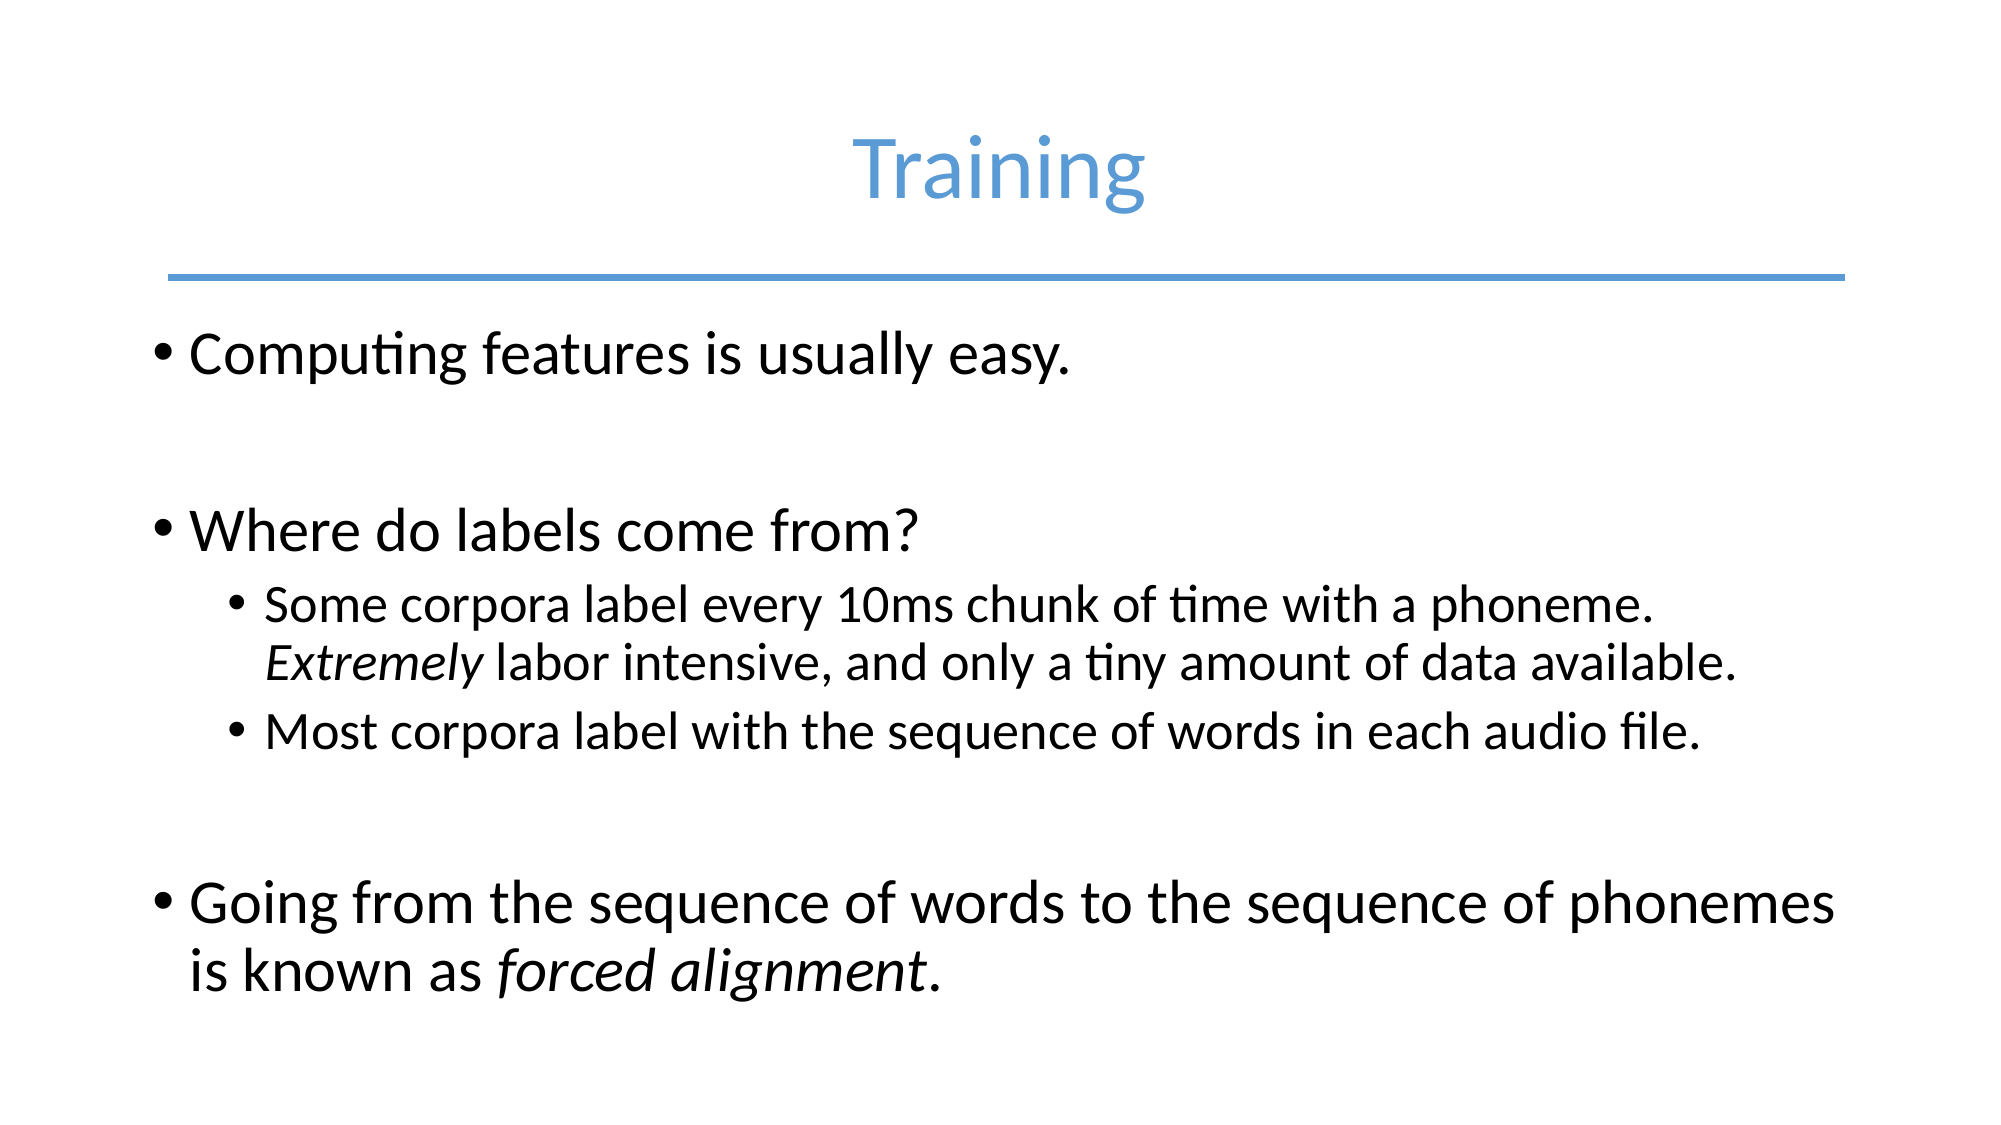

# Training
Computing features is usually easy.

Where do labels come from?
Some corpora label every 10ms chunk of time with a phoneme. Extremely labor intensive, and only a tiny amount of data available.
Most corpora label with the sequence of words in each audio file.

Going from the sequence of words to the sequence of phonemes is known as forced alignment.